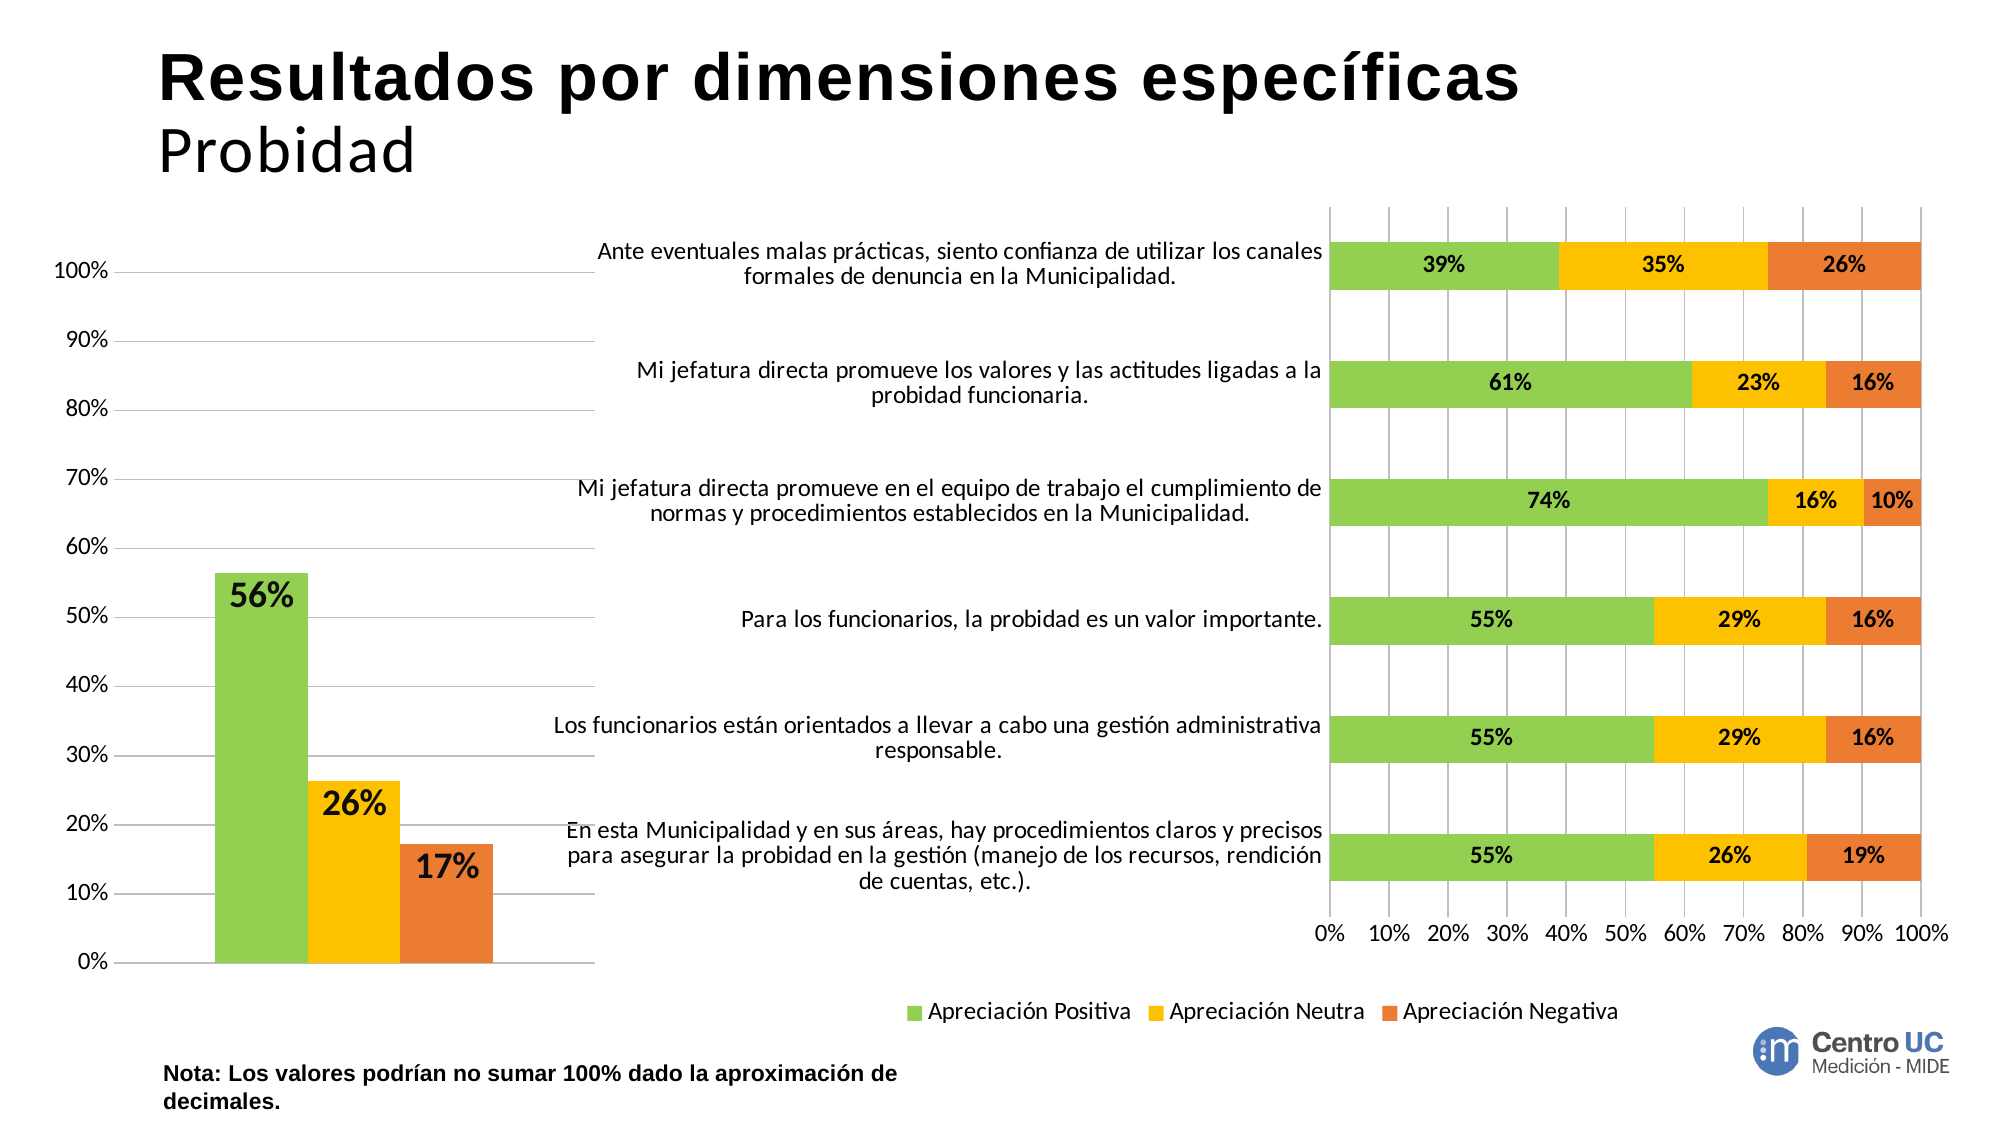

# Resultados por dimensiones específicas Probidad

### Chart

| Category | Apreciación Positiva | Apreciación Neutra | Apreciación Negativa |
|---|---|---|---|
| En esta Municipalidad y en sus áreas, hay procedimientos claros y precisos para asegurar la probidad en la gestión (manejo de los recursos, rendición de cuentas, etc.). | 0.5483870967741935 | 0.25806451612903225 | 0.1935483870967742 |
| Los funcionarios están orientados a llevar a cabo una gestión administrativa responsable. | 0.5483870967741935 | 0.2903225806451613 | 0.16129032258064516 |
| Para los funcionarios, la probidad es un valor importante. | 0.5483870967741935 | 0.2903225806451613 | 0.16129032258064516 |
| Mi jefatura directa promueve en el equipo de trabajo el cumplimiento de normas y procedimientos establecidos en la Municipalidad. | 0.7419354838709677 | 0.16129032258064516 | 0.0967741935483871 |
| Mi jefatura directa promueve los valores y las actitudes ligadas a la probidad funcionaria. | 0.6129032258064516 | 0.22580645161290322 | 0.16129032258064516 |
| Ante eventuales malas prácticas, siento confianza de utilizar los canales formales de denuncia en la Municipalidad. | 0.3870967741935484 | 0.3548387096774194 | 0.25806451612903225 |

### Chart

| Category | Apreciación Positiva | Apreciación Neutra | Apreciación Negativa |
|---|---|---|---|
| Providad | 0.5645161290322581 | 0.26344086021505375 | 0.17204301075268819 |
Nota: Los valores podrían no sumar 100% dado la aproximación de decimales.